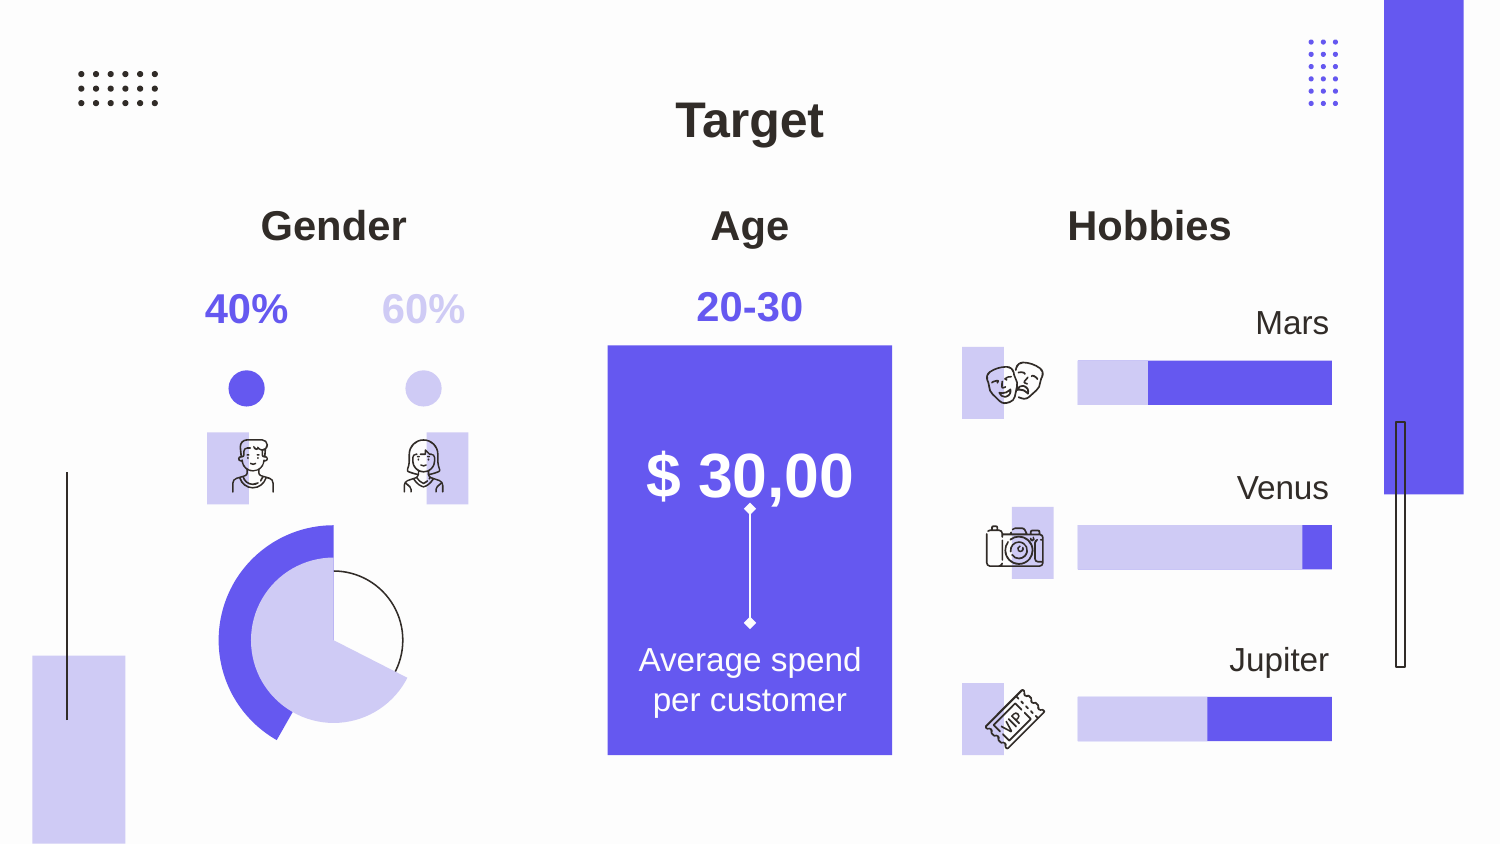

# Target
Gender
Age
Hobbies
20-30
40%
60%
Mars

$ 30,00

Venus

Jupiter
Average spend per customer